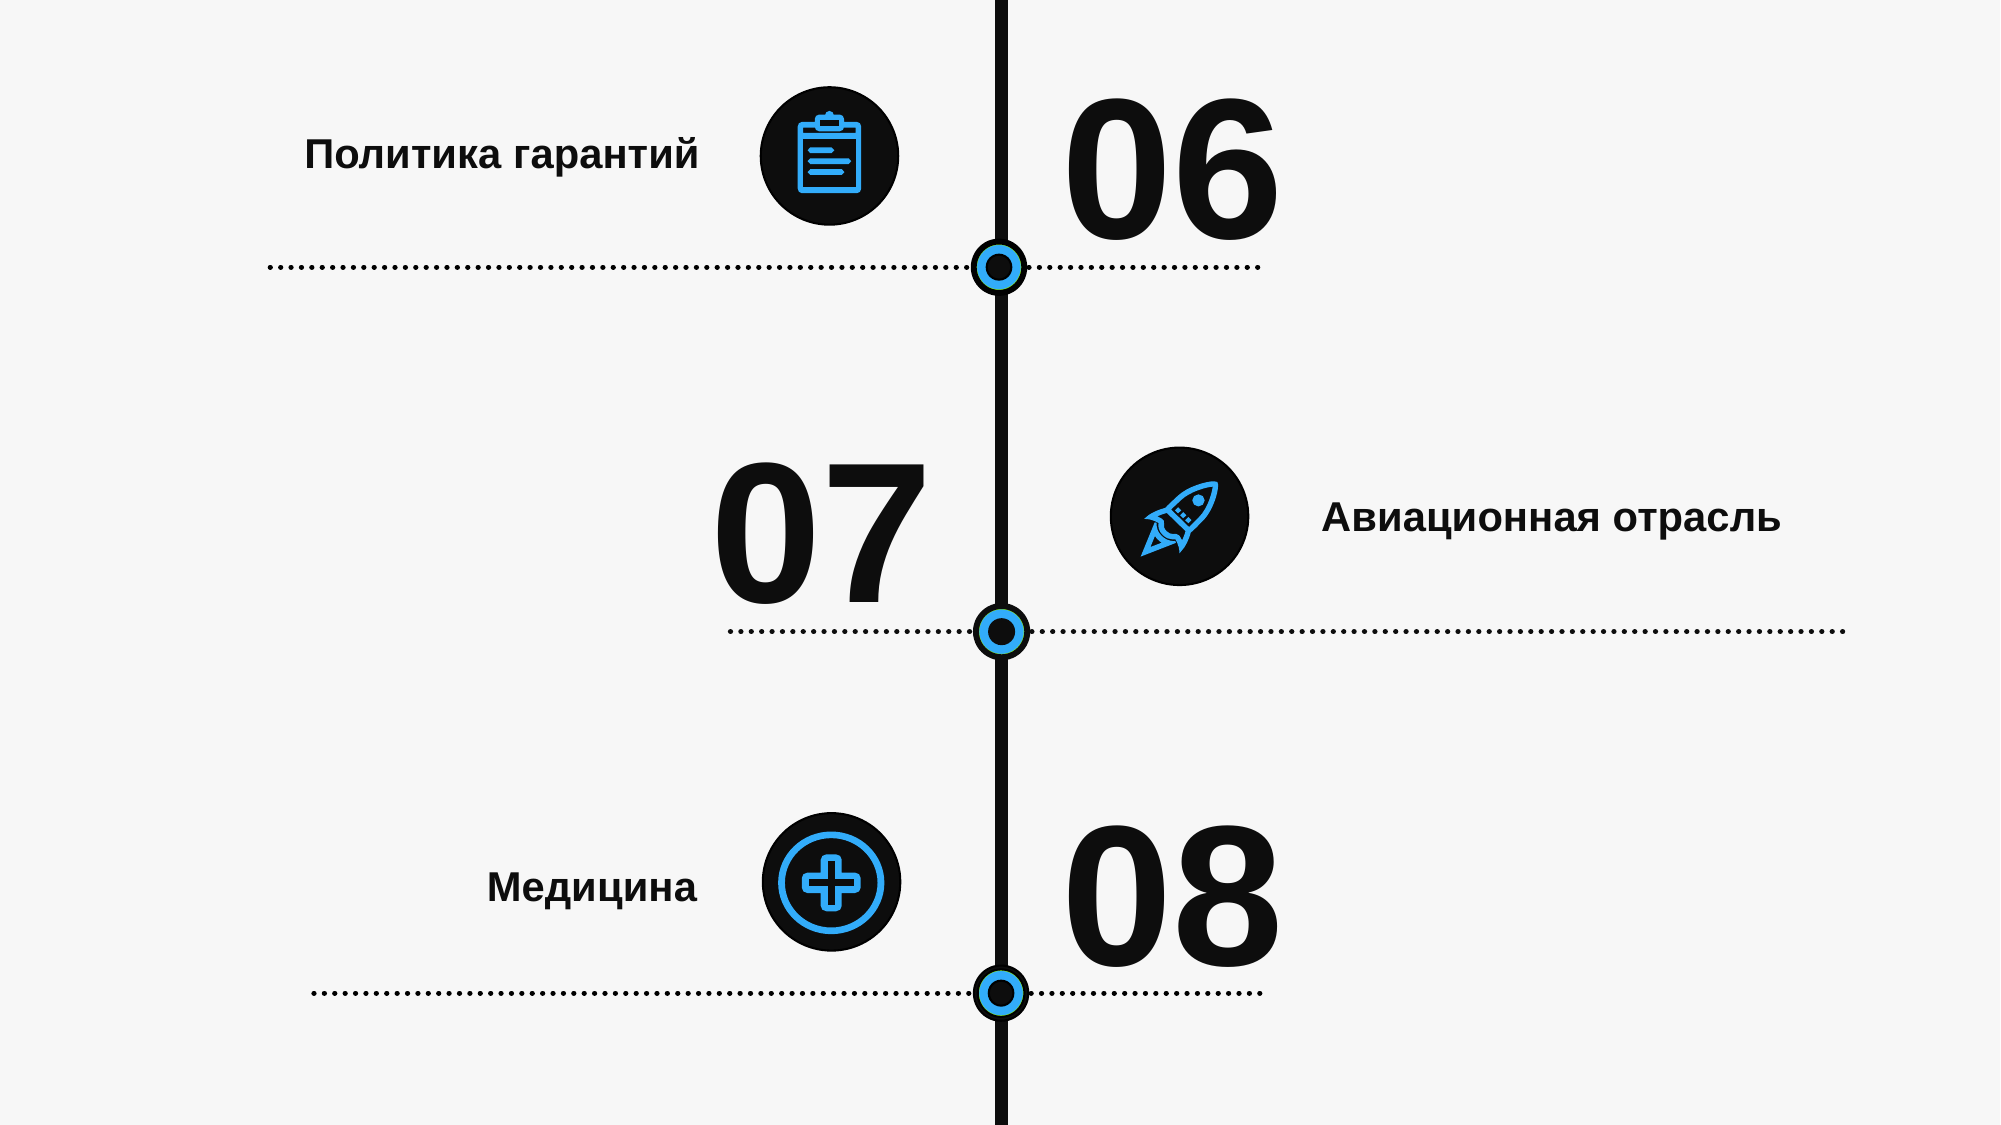

06

Политика гарантий

07

Авиационная отрасль

08

Медицина